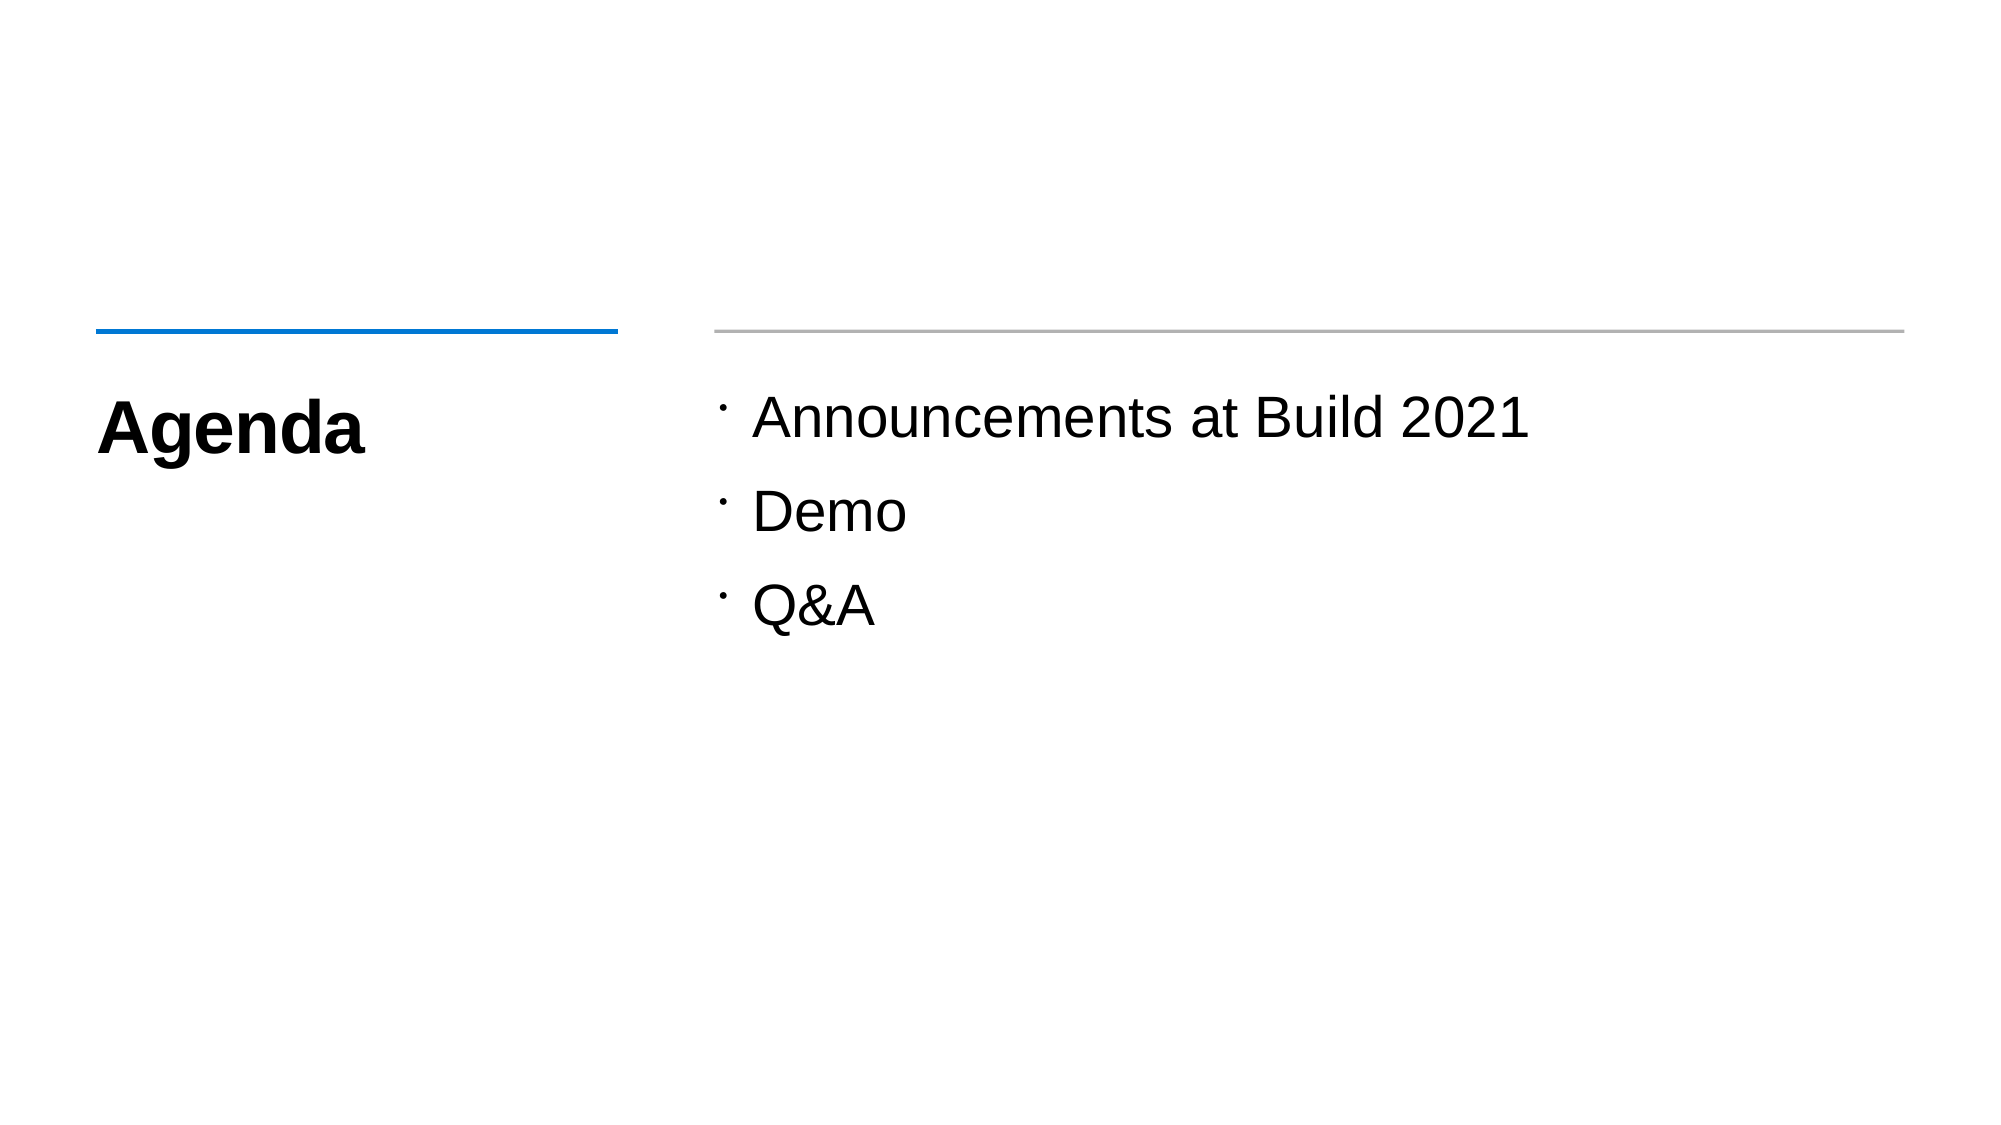

# Agenda
Announcements at Build 2021
Demo
Q&A